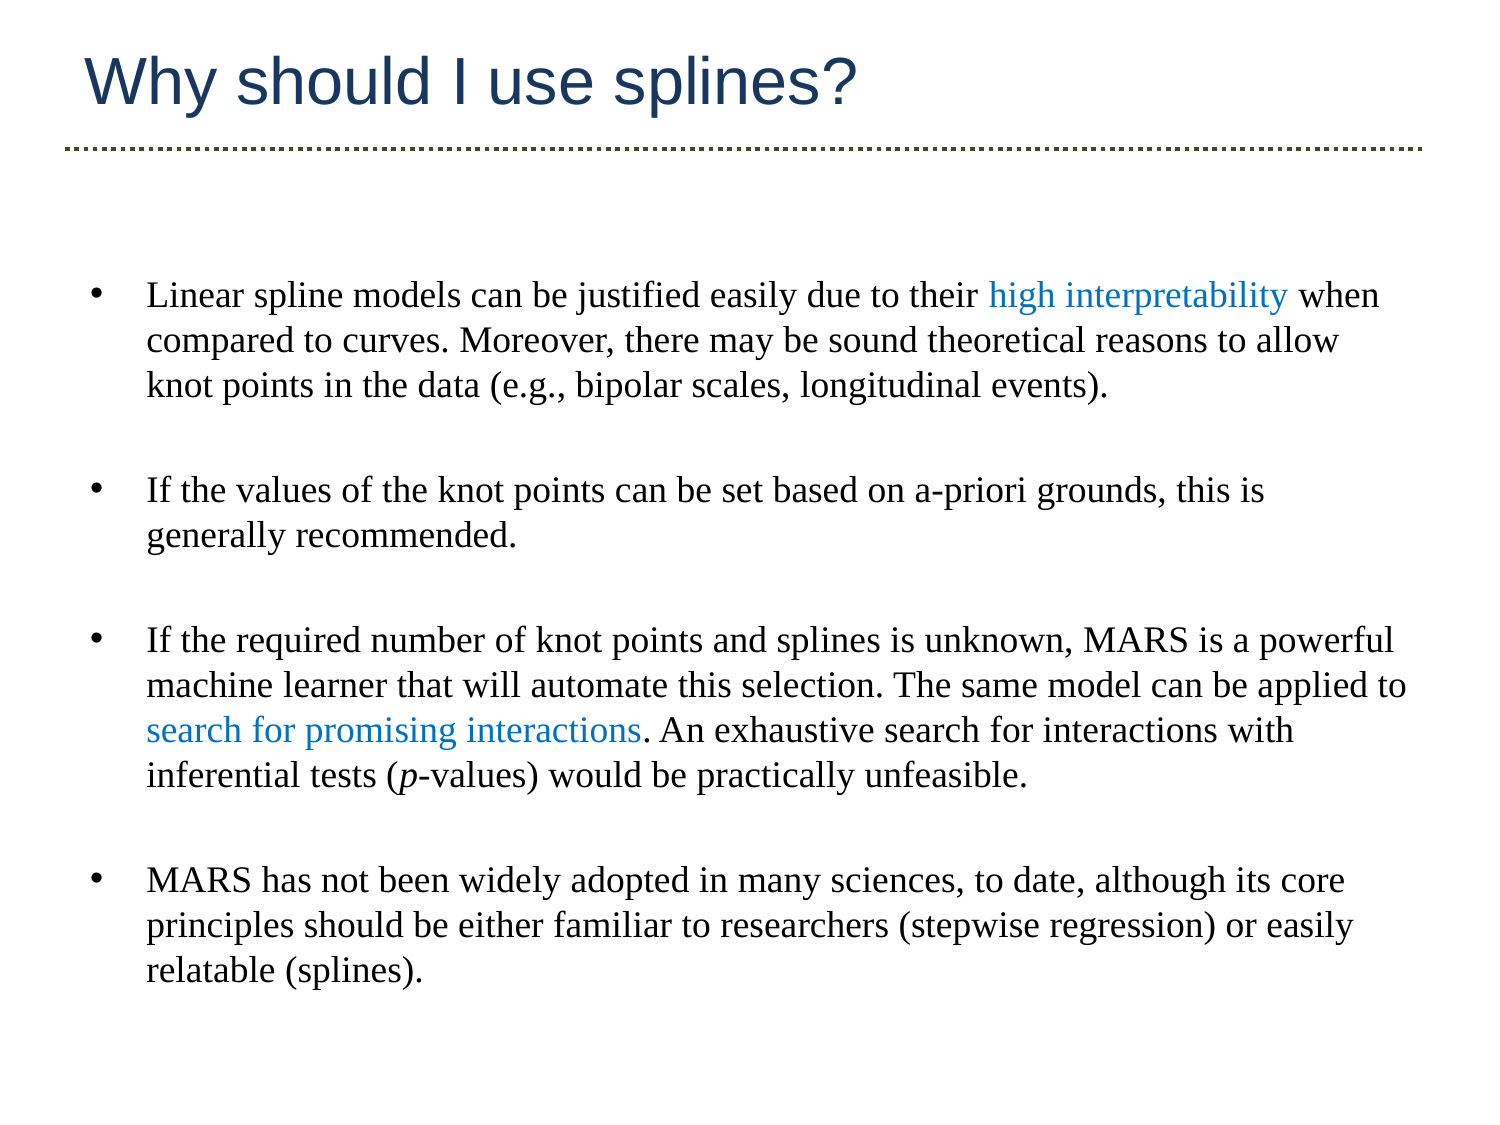

Why should I use splines?
Linear spline models can be justified easily due to their high interpretability when compared to curves. Moreover, there may be sound theoretical reasons to allow knot points in the data (e.g., bipolar scales, longitudinal events).

If the values of the knot points can be set based on a-priori grounds, this is generally recommended.

If the required number of knot points and splines is unknown, MARS is a powerful machine learner that will automate this selection. The same model can be applied to search for promising interactions. An exhaustive search for interactions with inferential tests (p-values) would be practically unfeasible.

MARS has not been widely adopted in many sciences, to date, although its core principles should be either familiar to researchers (stepwise regression) or easily relatable (splines).